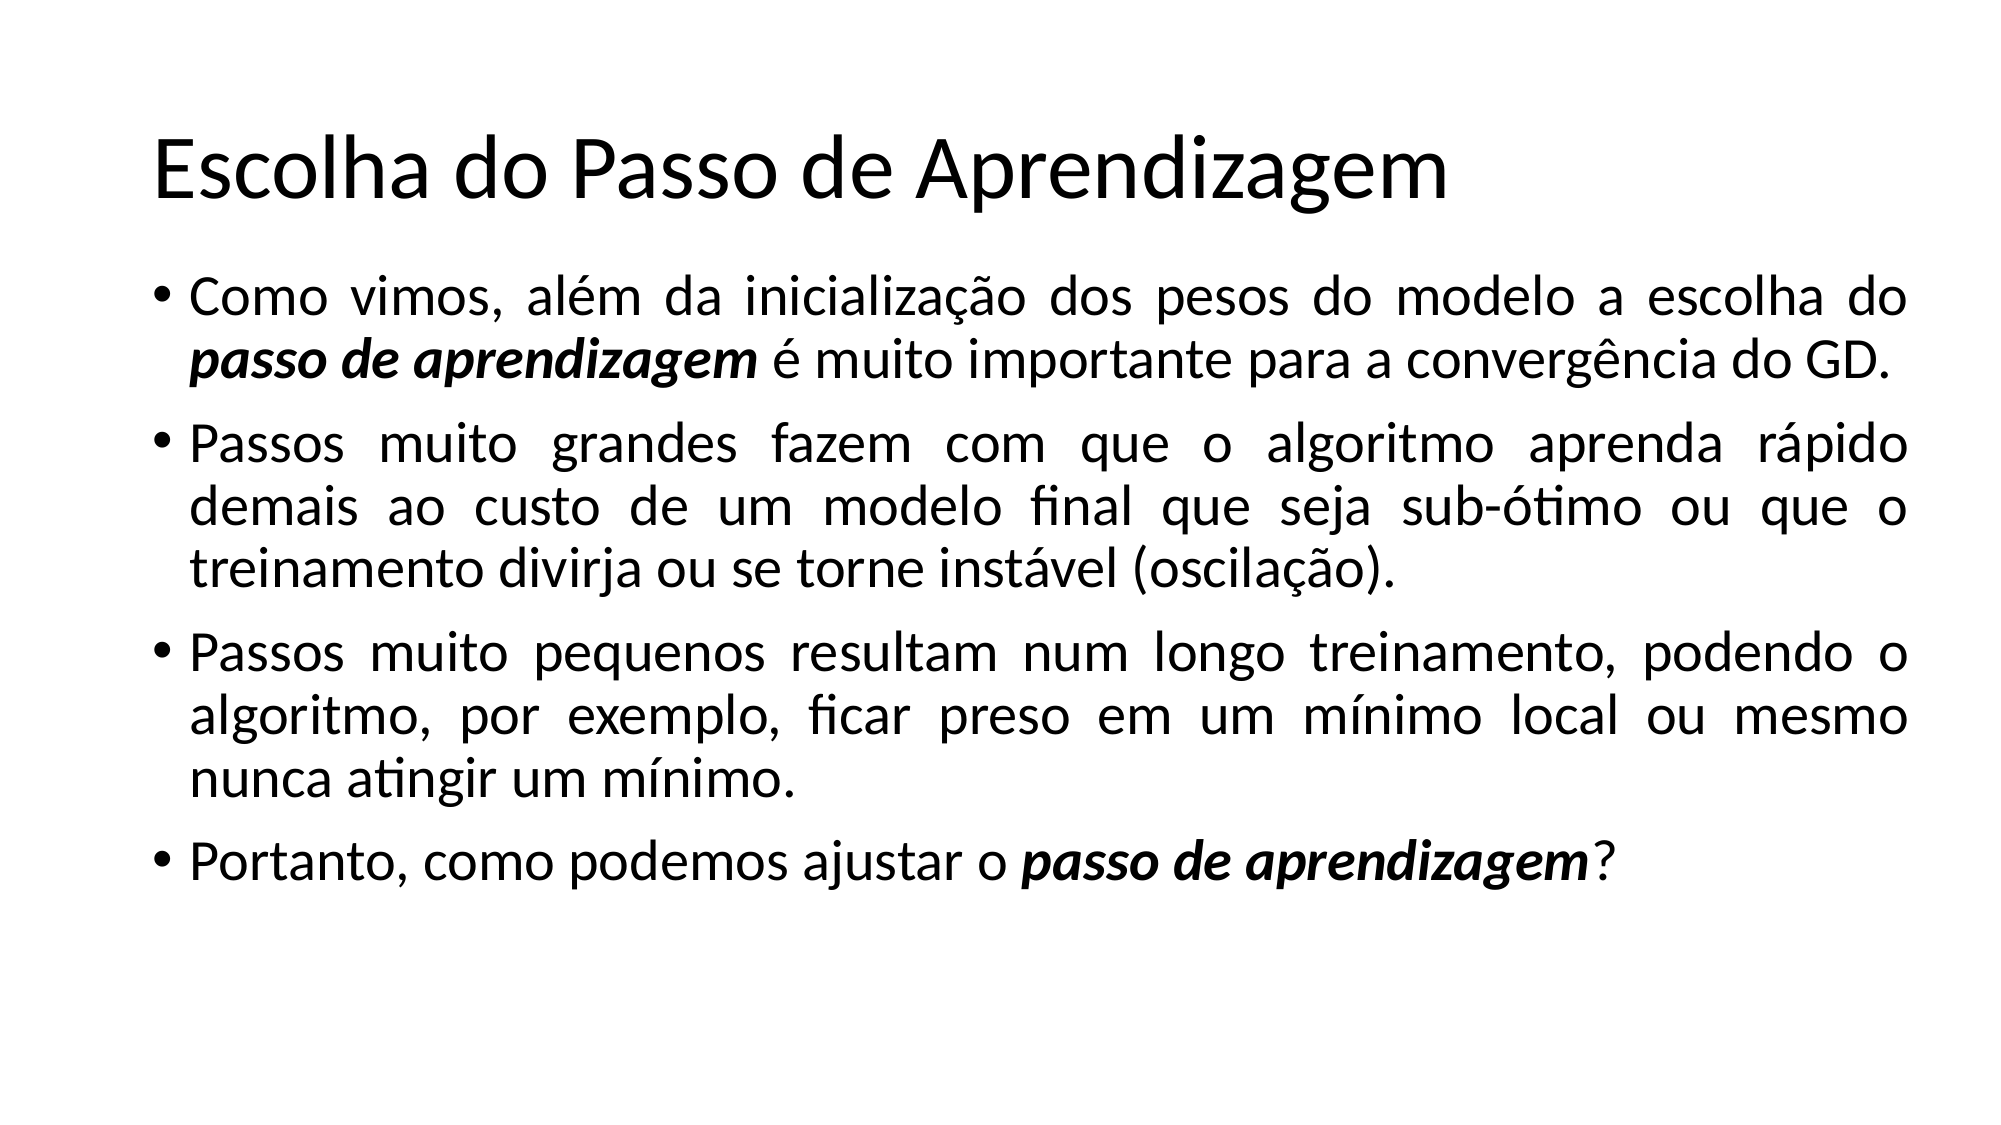

# Escolha do Passo de Aprendizagem
Como vimos, além da inicialização dos pesos do modelo a escolha do passo de aprendizagem é muito importante para a convergência do GD.
Passos muito grandes fazem com que o algoritmo aprenda rápido demais ao custo de um modelo final que seja sub-ótimo ou que o treinamento divirja ou se torne instável (oscilação).
Passos muito pequenos resultam num longo treinamento, podendo o algoritmo, por exemplo, ficar preso em um mínimo local ou mesmo nunca atingir um mínimo.
Portanto, como podemos ajustar o passo de aprendizagem?